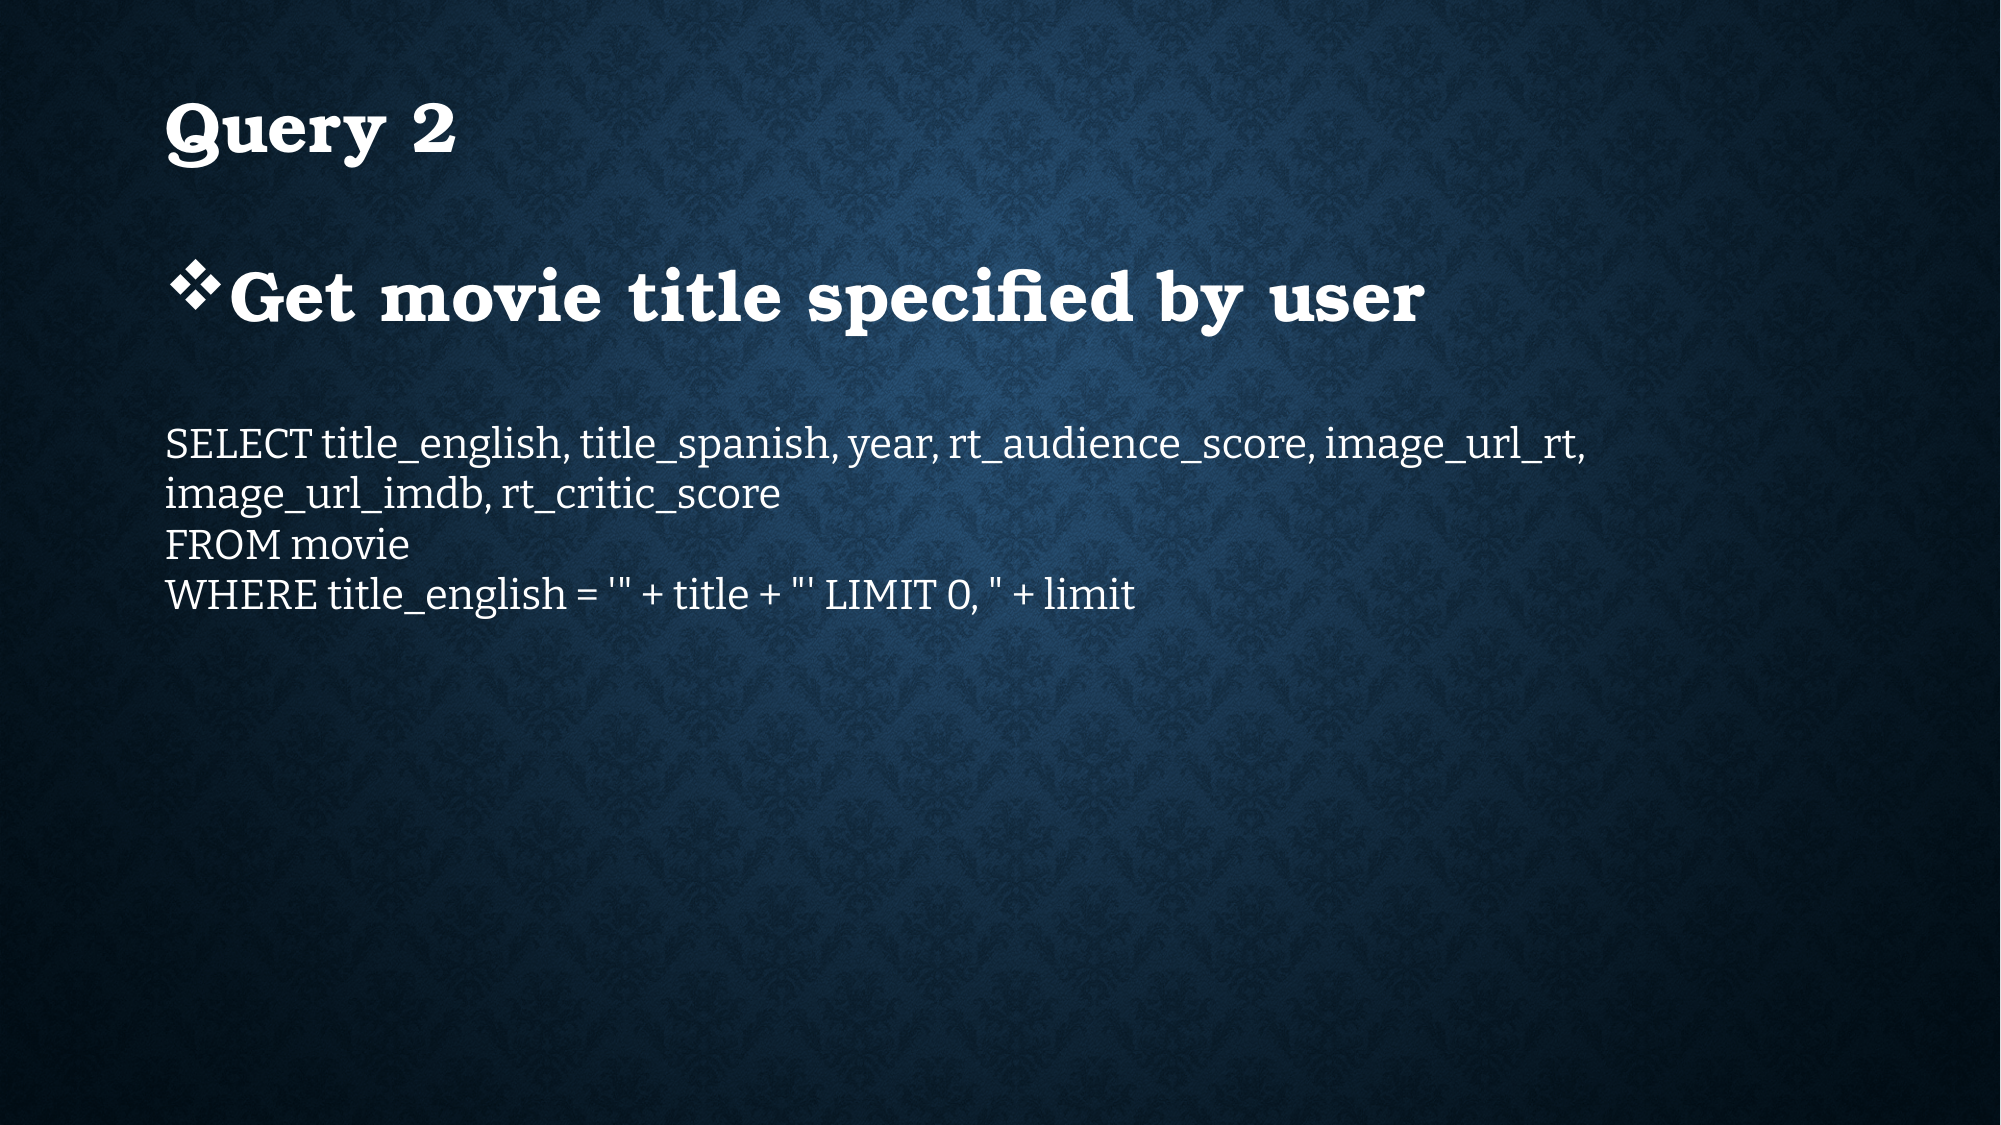

Query 2

Get movie title specified by user
SELECT title_english, title_spanish, year, rt_audience_score, image_url_rt, image_url_imdb, rt_critic_score
FROM movie
WHERE title_english = '" + title + "' LIMIT 0, " + limit